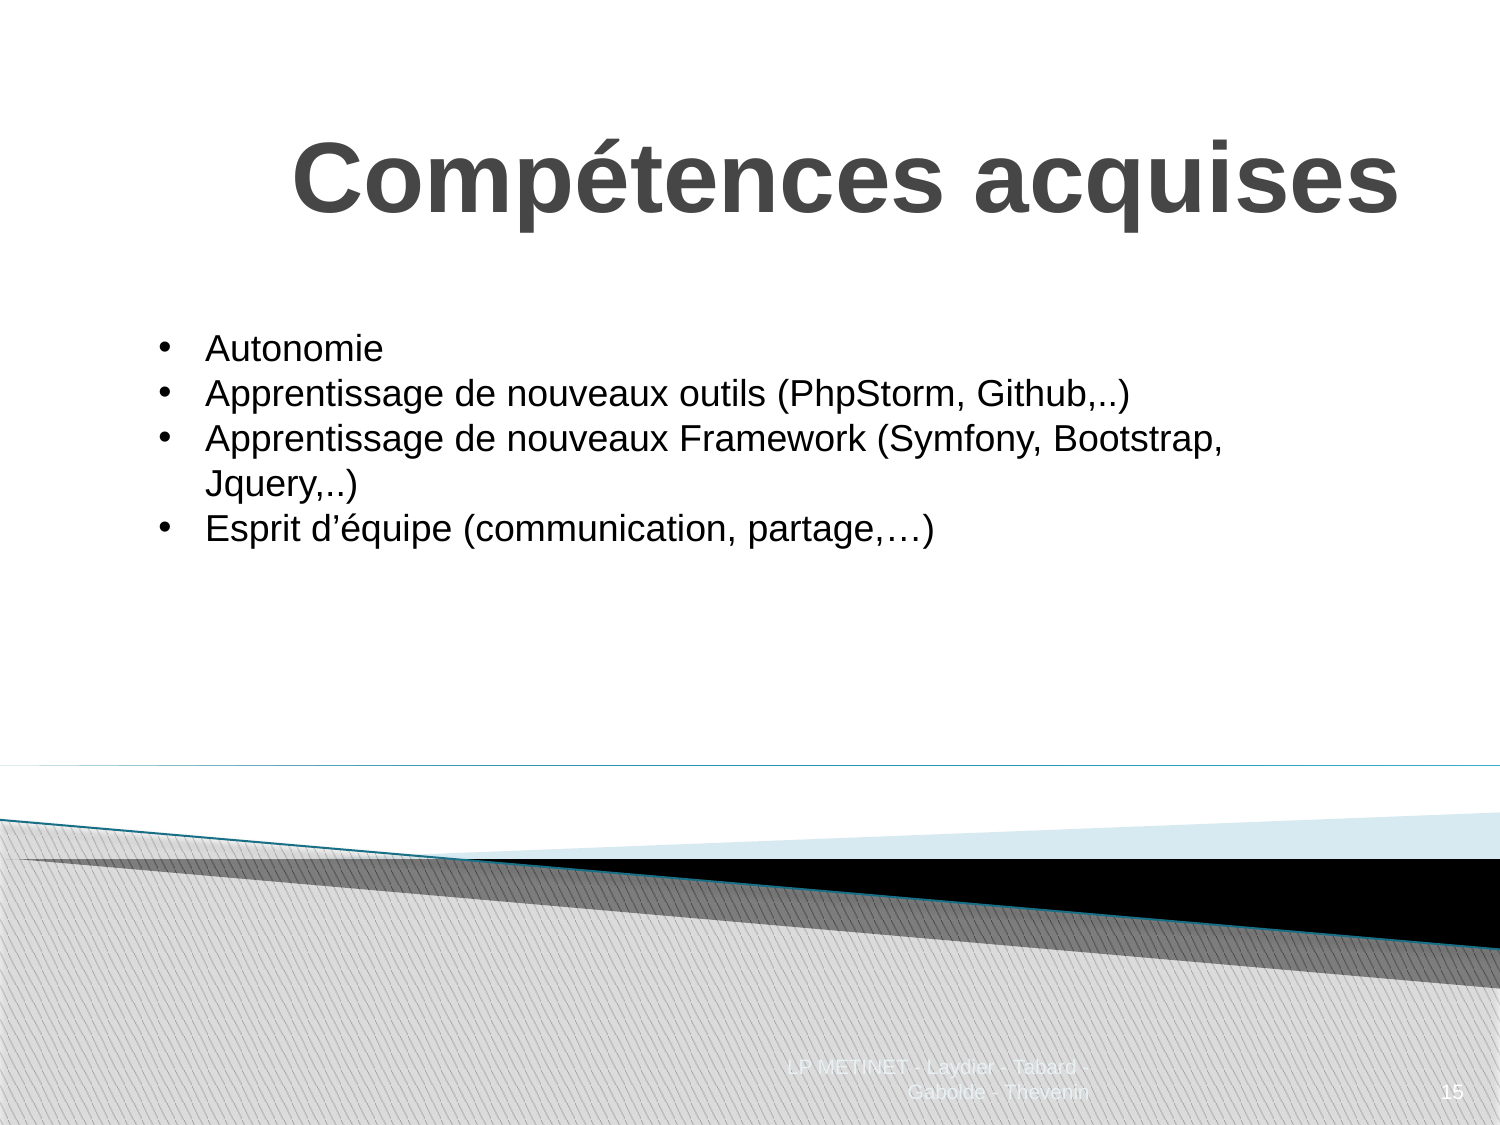

# Compétences acquises
Autonomie
Apprentissage de nouveaux outils (PhpStorm, Github,..)
Apprentissage de nouveaux Framework (Symfony, Bootstrap, Jquery,..)
Esprit d’équipe (communication, partage,…)

LP METINET - Laydier - Tabard - Gabolde - Thevenin
15